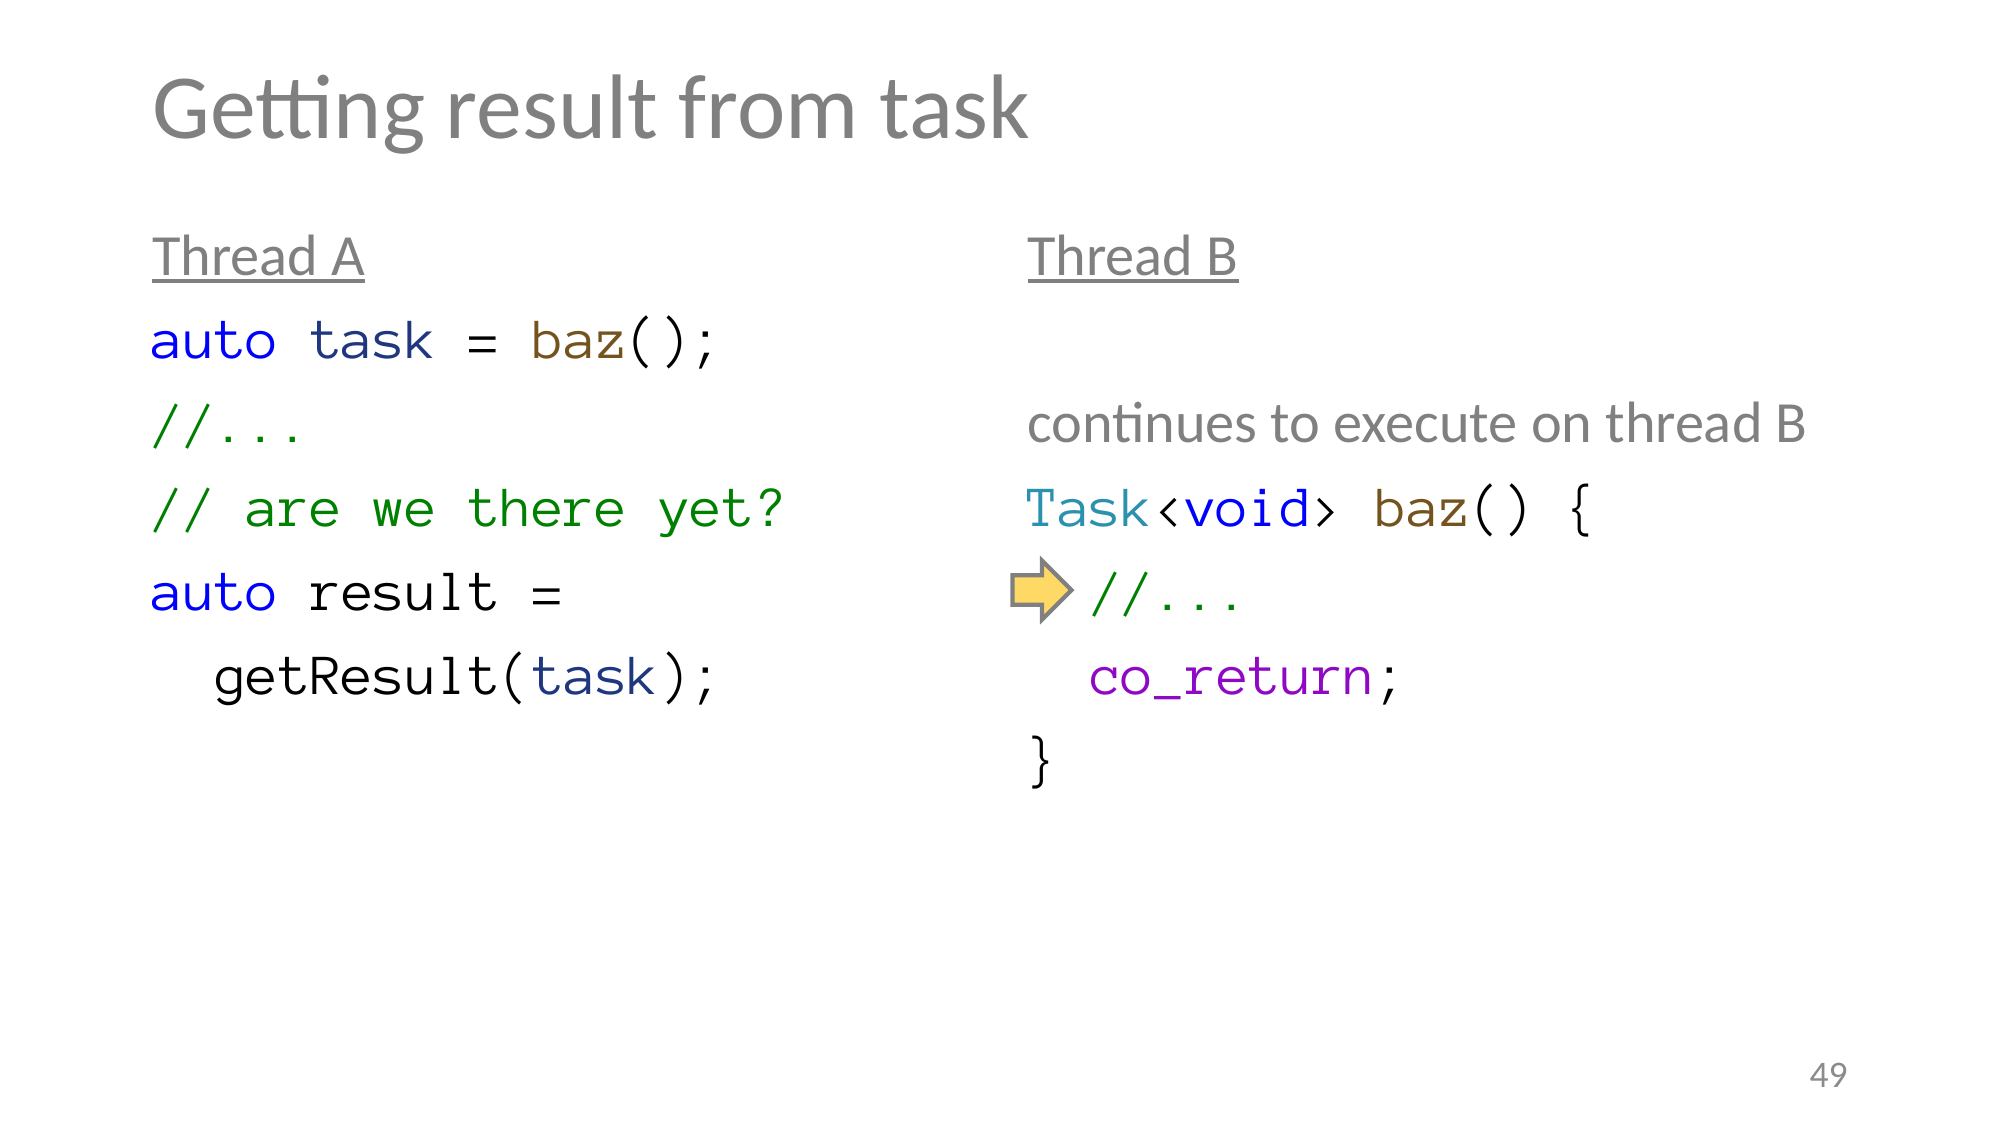

# Getting result from task
Thread A
auto task = baz();
//...
// are we there yet?
auto result =
  getResult(task);
Thread B

continues to execute on thread B
Task<void> baz() {
  //...
  co_return;
}

49